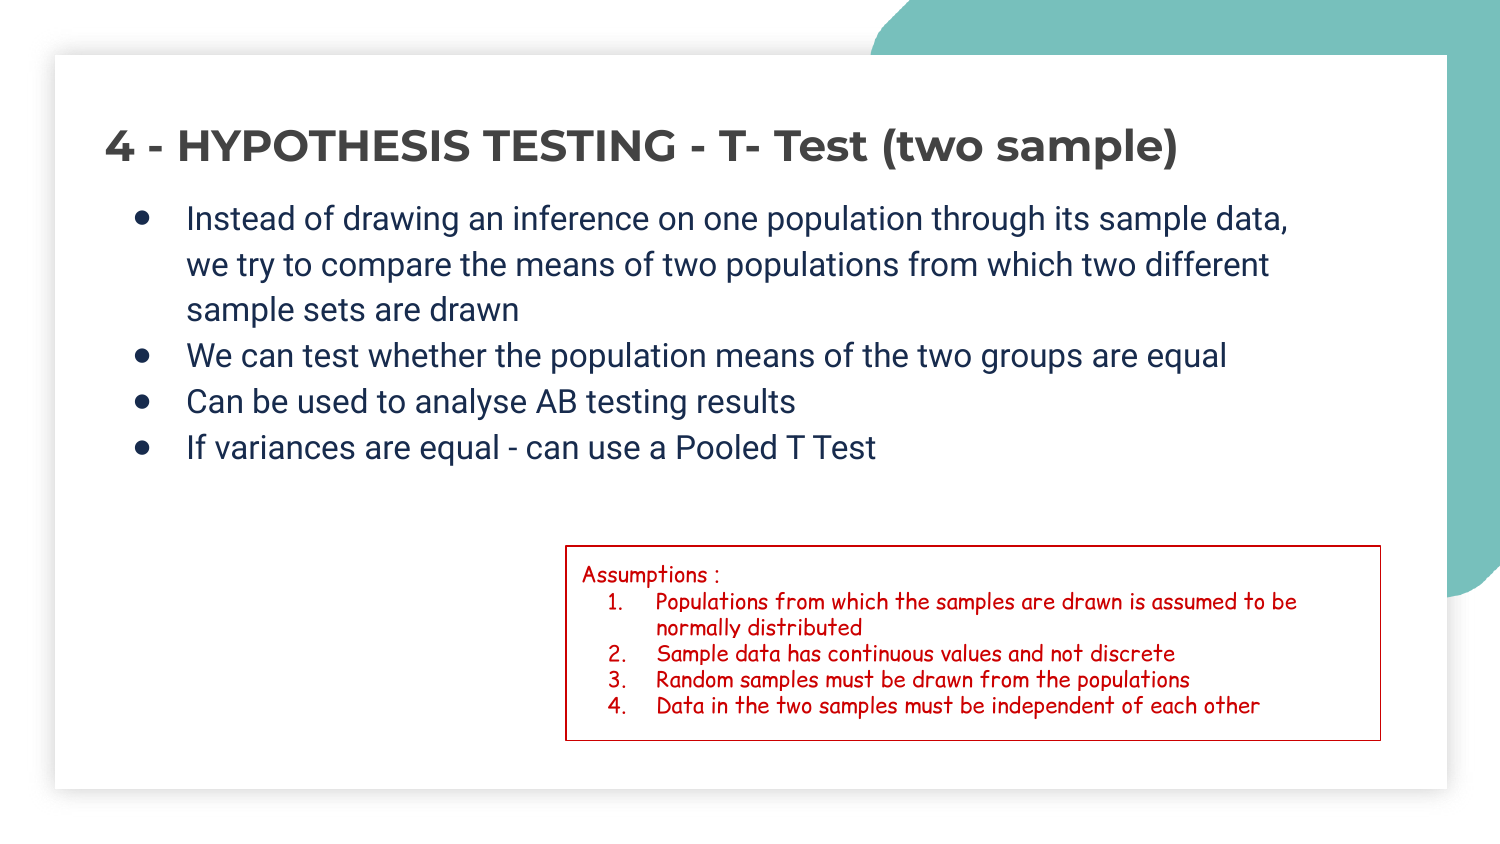

4 - HYPOTHESIS TESTING - T- Test (two sample)
Instead of drawing an inference on one population through its sample data, we try to compare the means of two populations from which two different sample sets are drawn
We can test whether the population means of the two groups are equal
Can be used to analyse AB testing results
If variances are equal - can use a Pooled T Test

Assumptions :
Populations from which the samples are drawn is assumed to be normally distributed
Sample data has continuous values and not discrete
Random samples must be drawn from the populations
Data in the two samples must be independent of each other